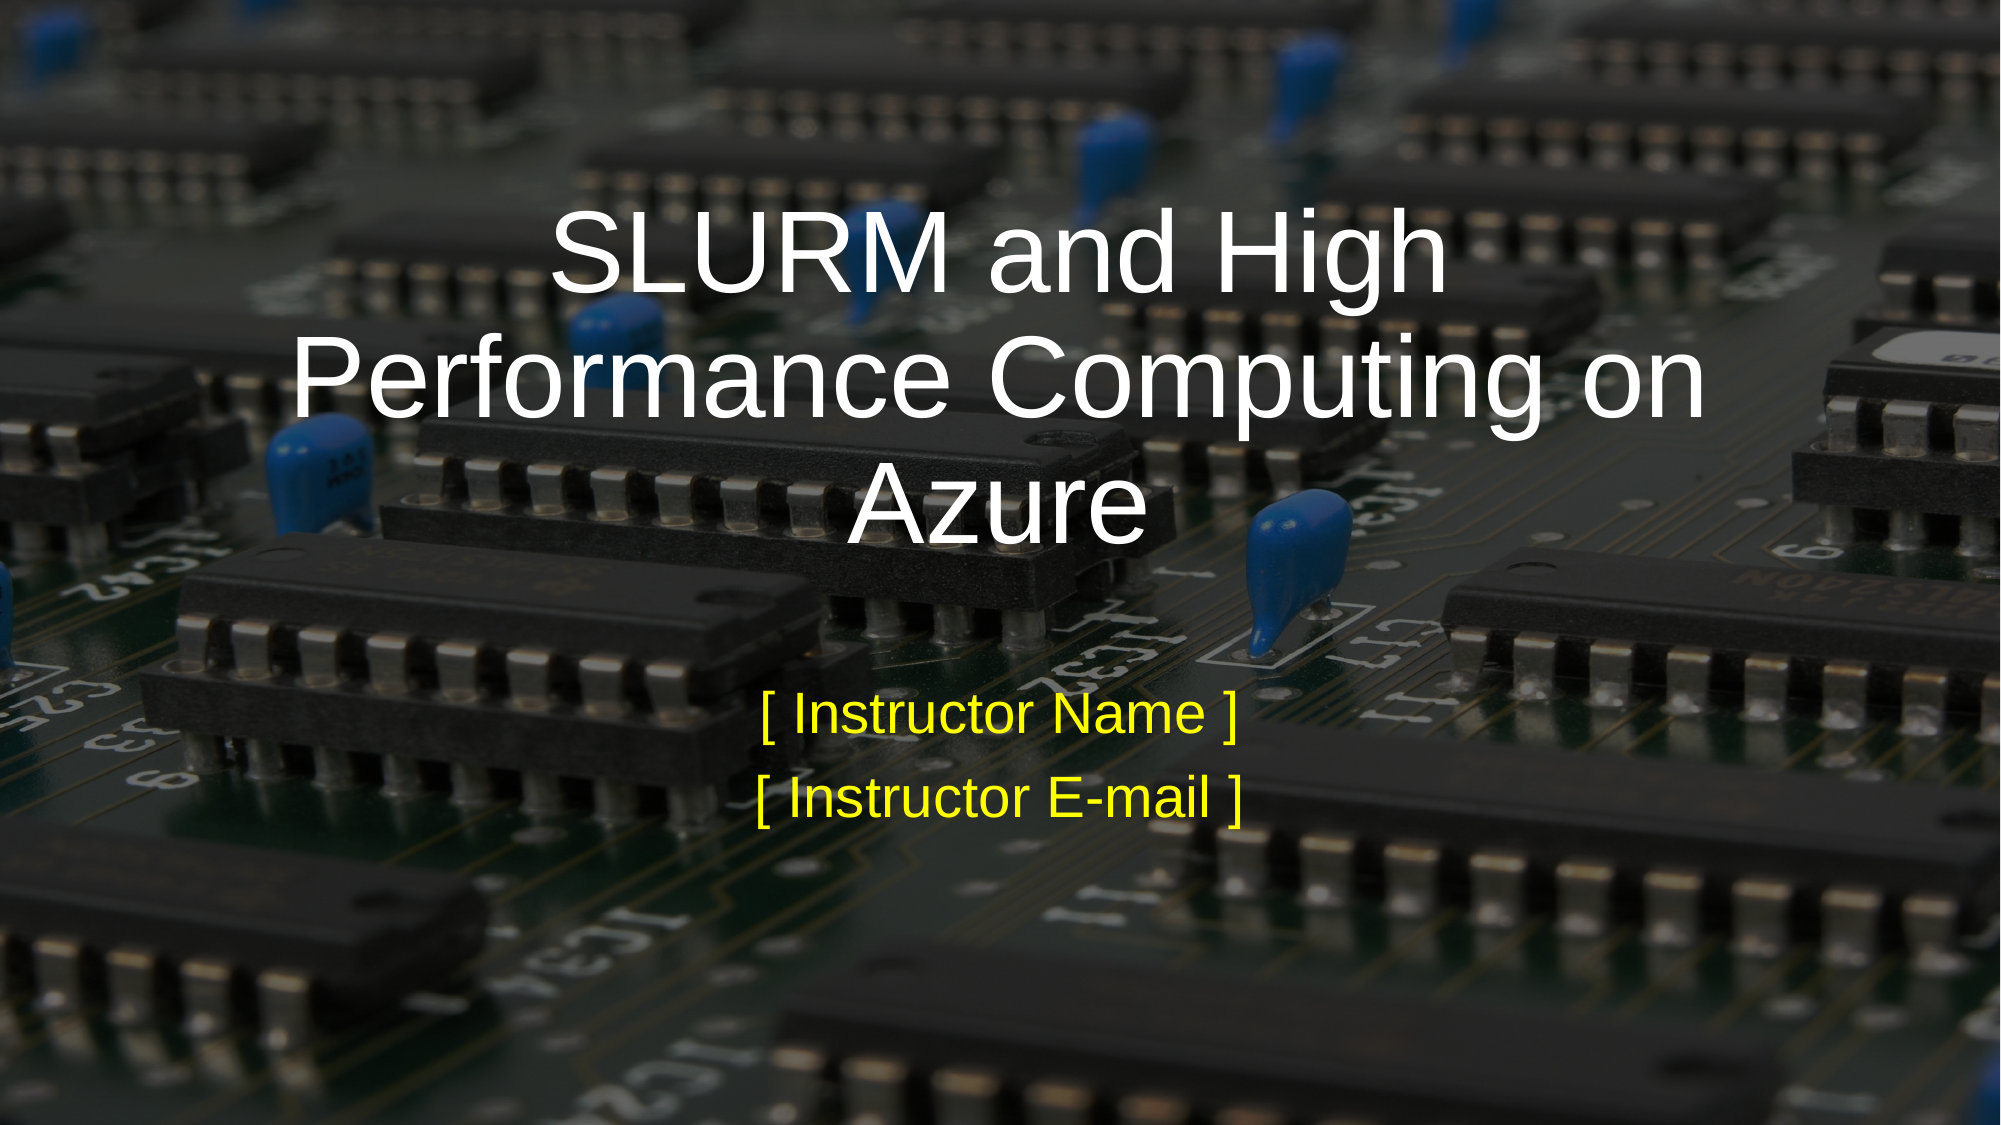

SLURM and High Performance Computing on Azure

[ Instructor Name ]
[ Instructor E-mail ]